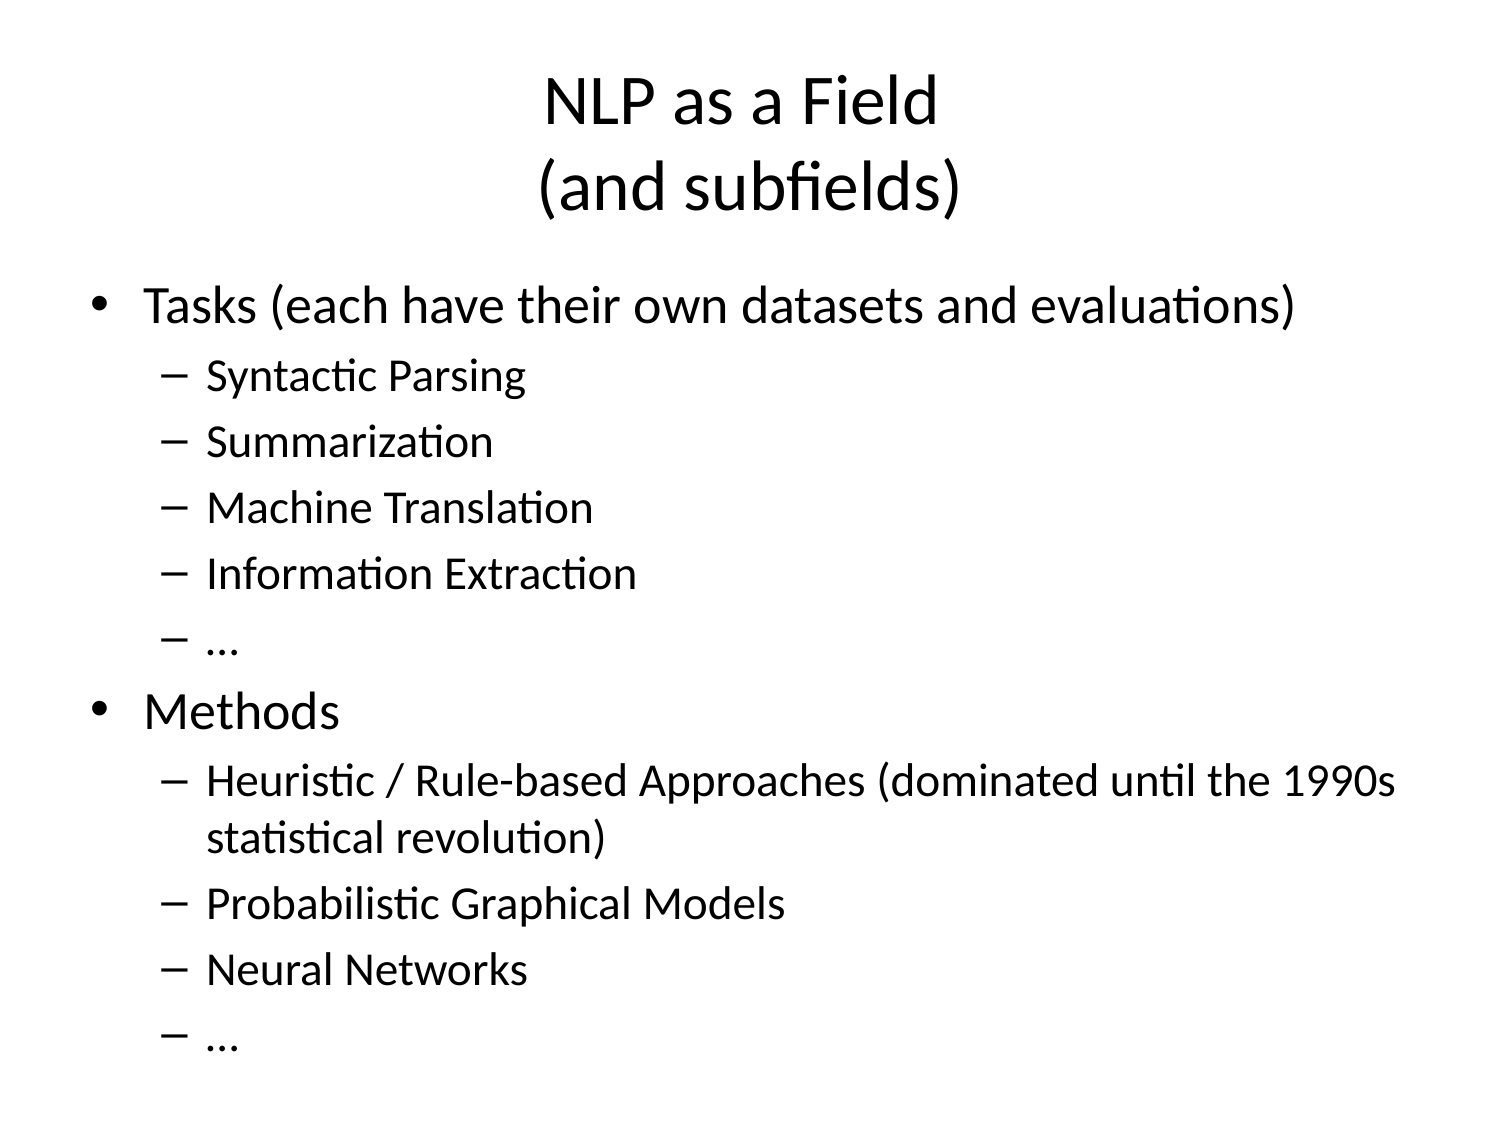

# NLP as a Field (and subfields)
Tasks (each have their own datasets and evaluations)
Syntactic Parsing
Summarization
Machine Translation
Information Extraction
…
Methods
Heuristic / Rule-based Approaches (dominated until the 1990s statistical revolution)
Probabilistic Graphical Models
Neural Networks
…